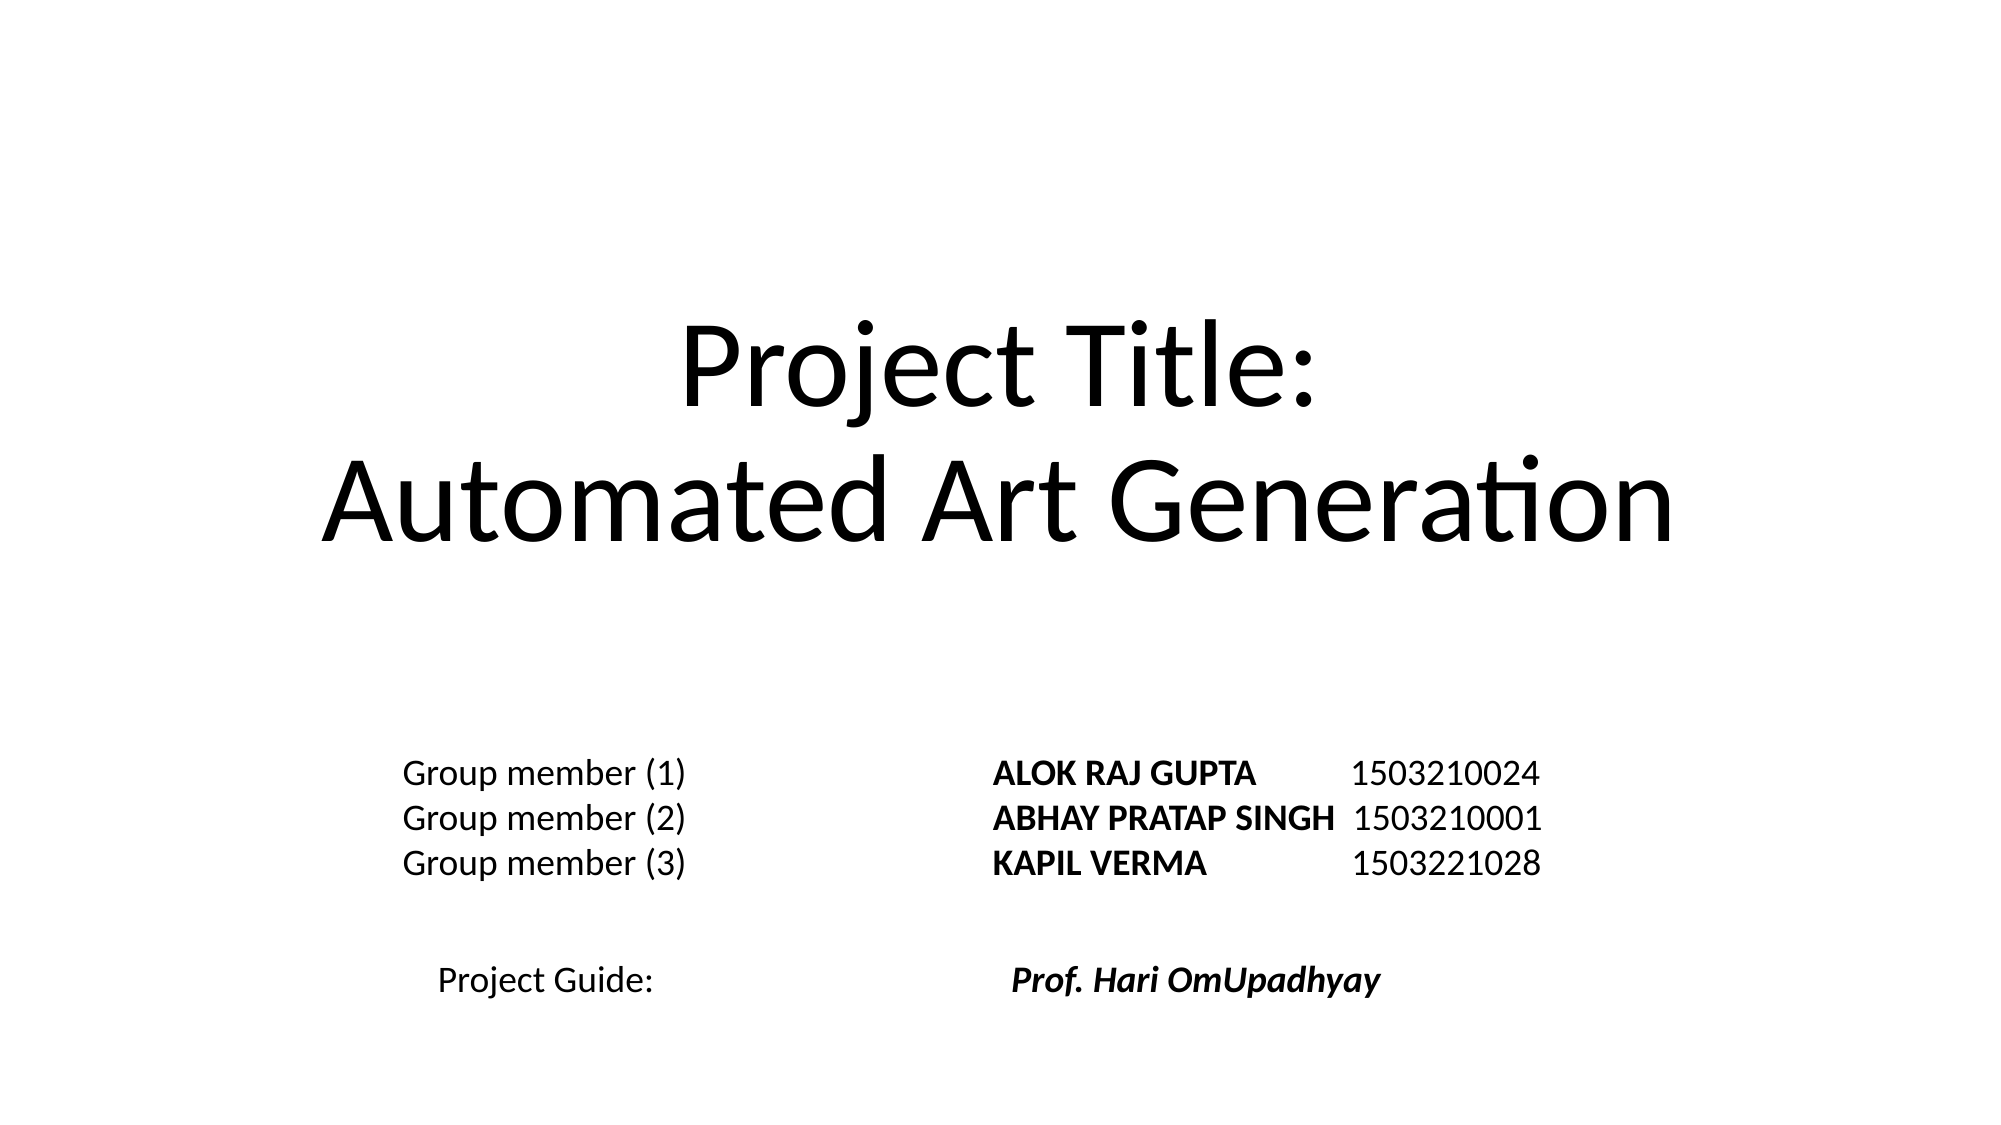

# Project Title: Automated Art Generation
Group member (1)                                    ALOK RAJ GUPTA           1503210024
Group member (2)                                    ABHAY PRATAP SINGH  1503210001
Group member (3)                                    KAPIL VERMA                 1503221028
Project Guide:                                          Prof. Hari OmUpadhyay